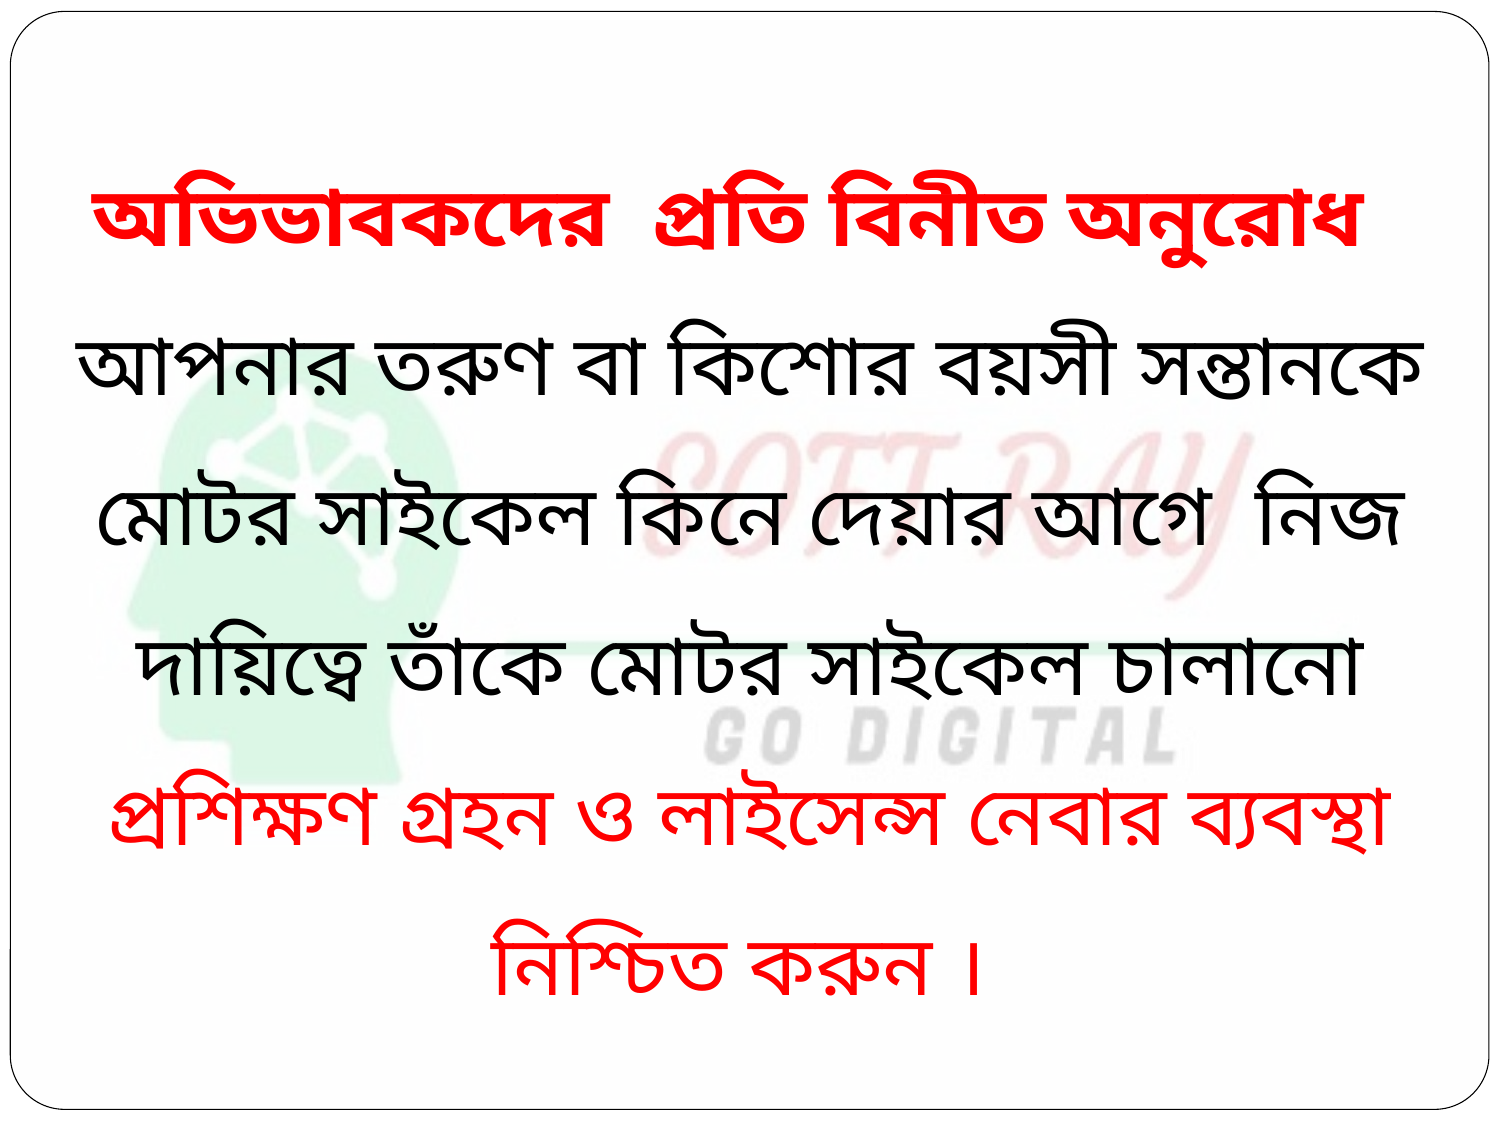

অভিভাবকদের  প্রতি বিনীত অনুরোধ
আপনার তরুণ বা কিশোর বয়সী সন্তানকে মোটর সাইকেল কিনে দেয়ার আগে  নিজ দায়িত্বে তাঁকে মোটর সাইকেল চালানো প্রশিক্ষণ গ্রহন ও লাইসেন্স নেবার ব্যবস্থা নিশ্চিত করুন ।